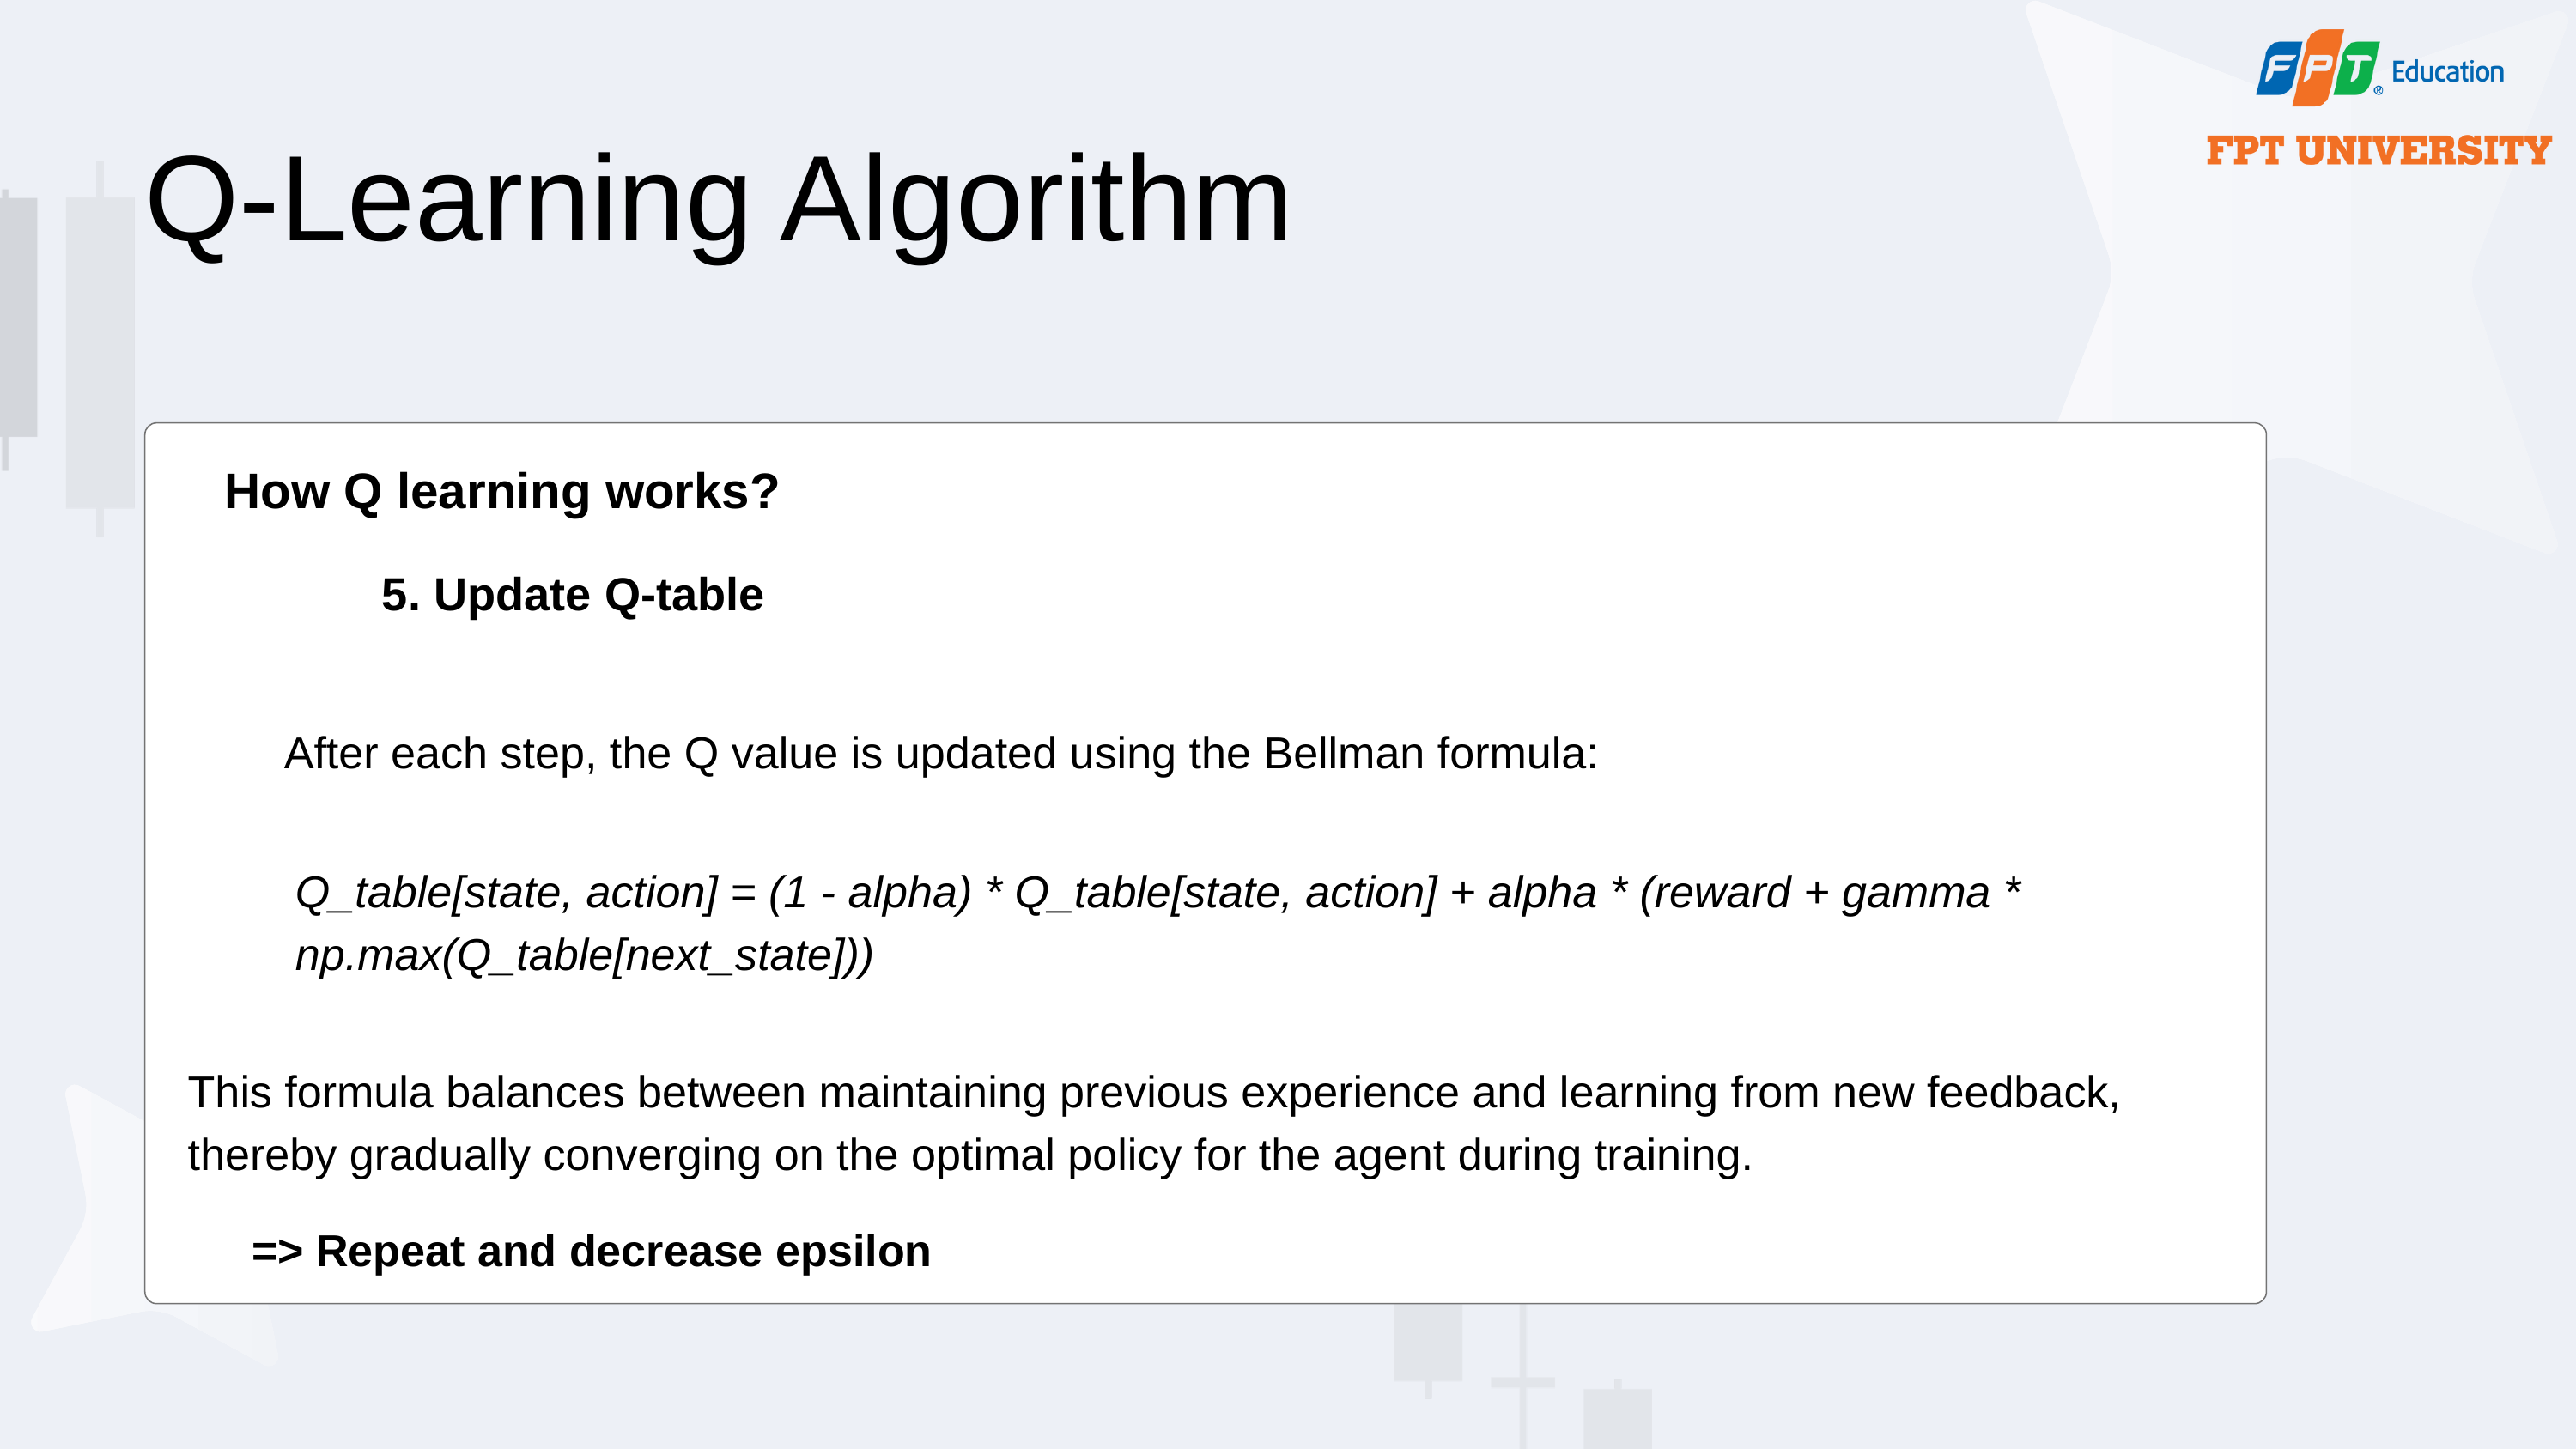

Q-Learning Algorithm

How Q learning works?
5. Update Q-table
After each step, the Q value is updated using the Bellman formula:
Q_table[state, action] = (1 - alpha) * Q_table[state, action] + alpha * (reward + gamma * np.max(Q_table[next_state]))

This formula balances between maintaining previous experience and learning from new feedback, thereby gradually converging on the optimal policy for the agent during training.
=> Repeat and decrease epsilon